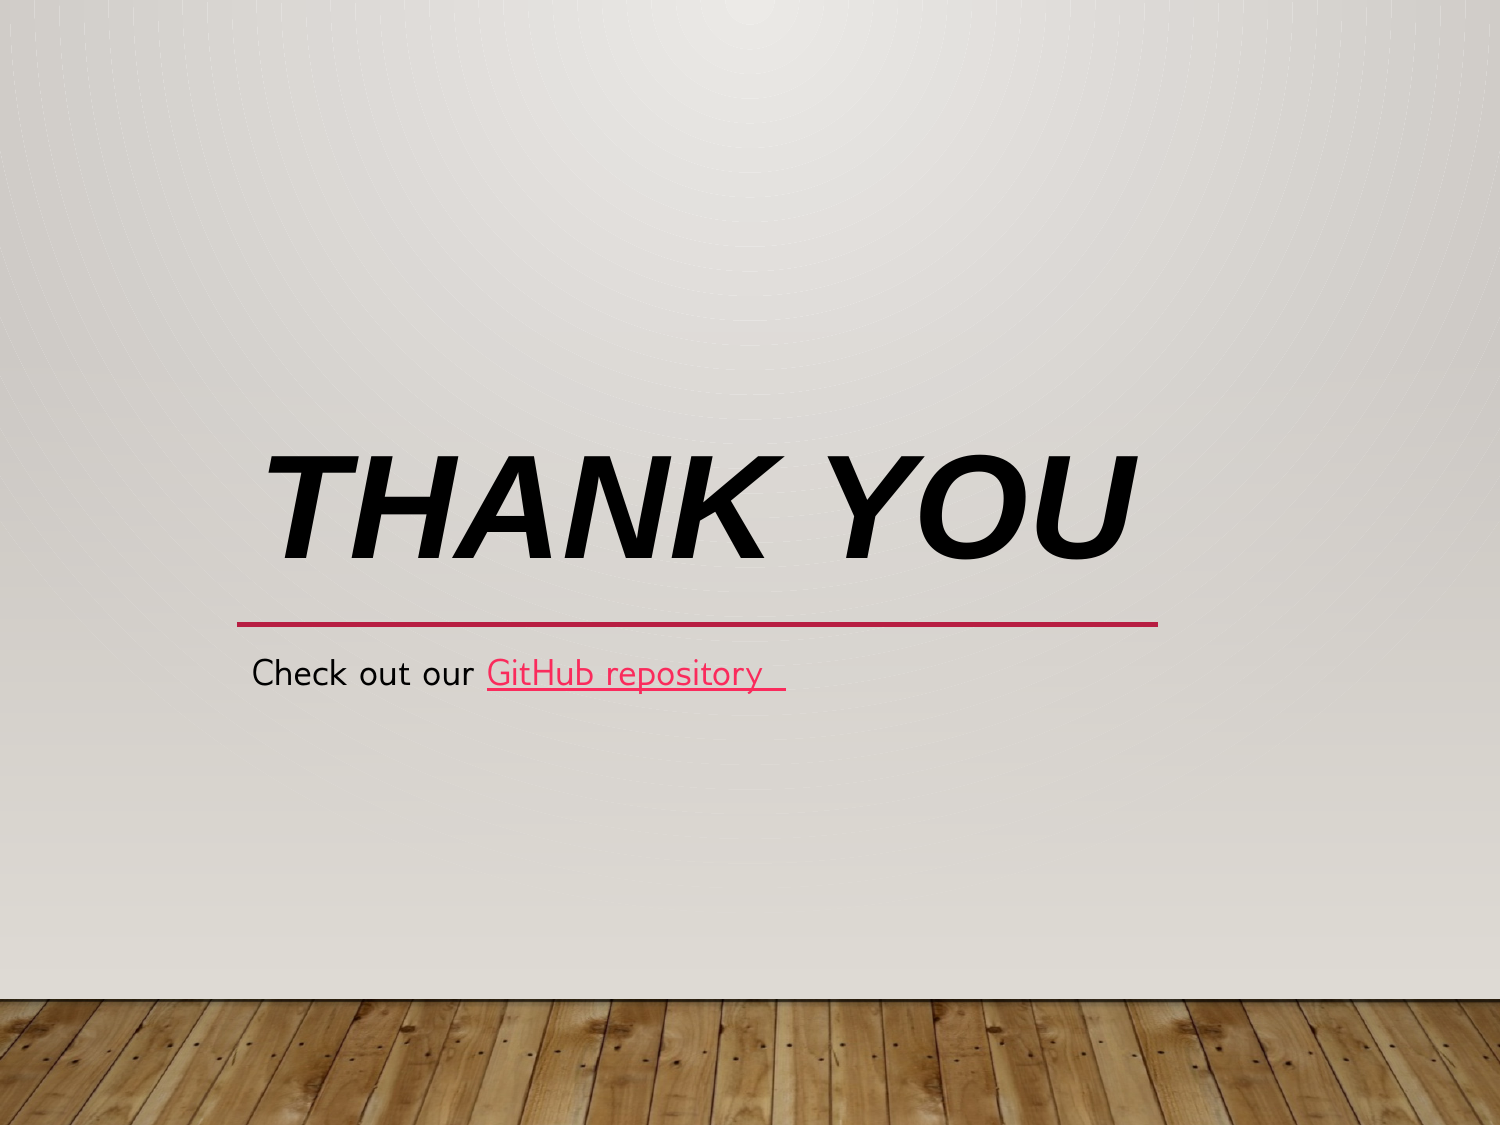

# Thank you
Check out our GitHub repository